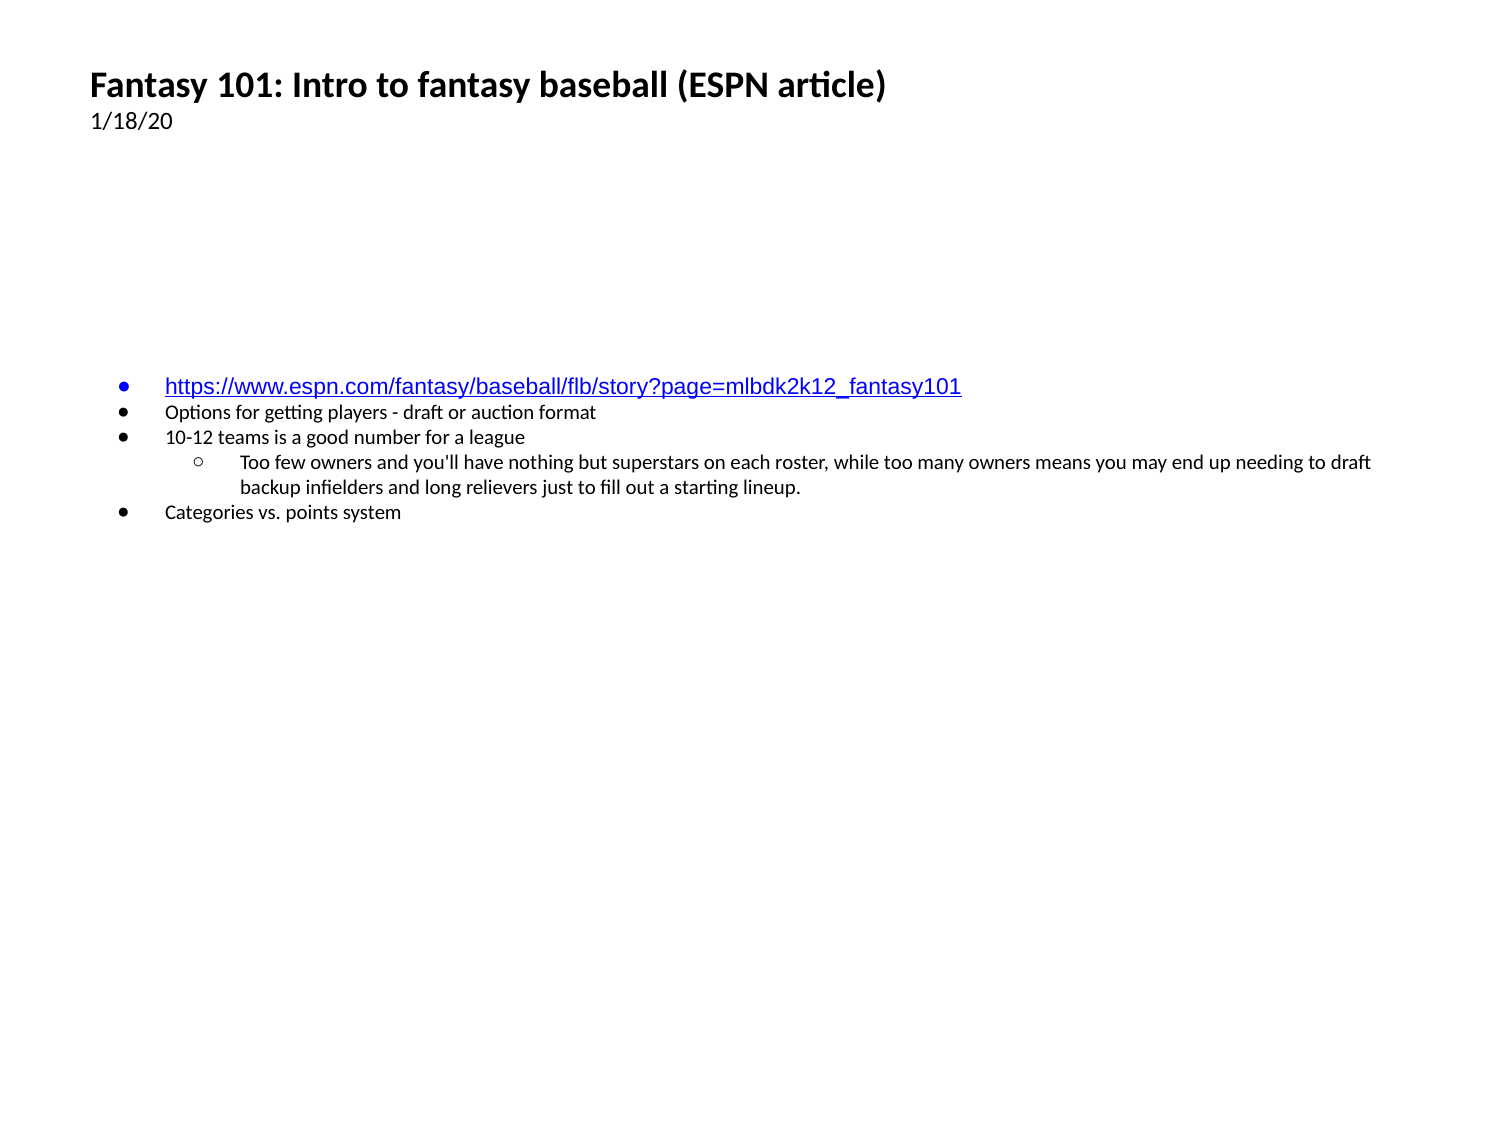

# Fantasy 101: Intro to fantasy baseball (ESPN article)
1/18/20
https://www.espn.com/fantasy/baseball/flb/story?page=mlbdk2k12_fantasy101
Options for getting players - draft or auction format
10-12 teams is a good number for a league
Too few owners and you'll have nothing but superstars on each roster, while too many owners means you may end up needing to draft backup infielders and long relievers just to fill out a starting lineup.
Categories vs. points system